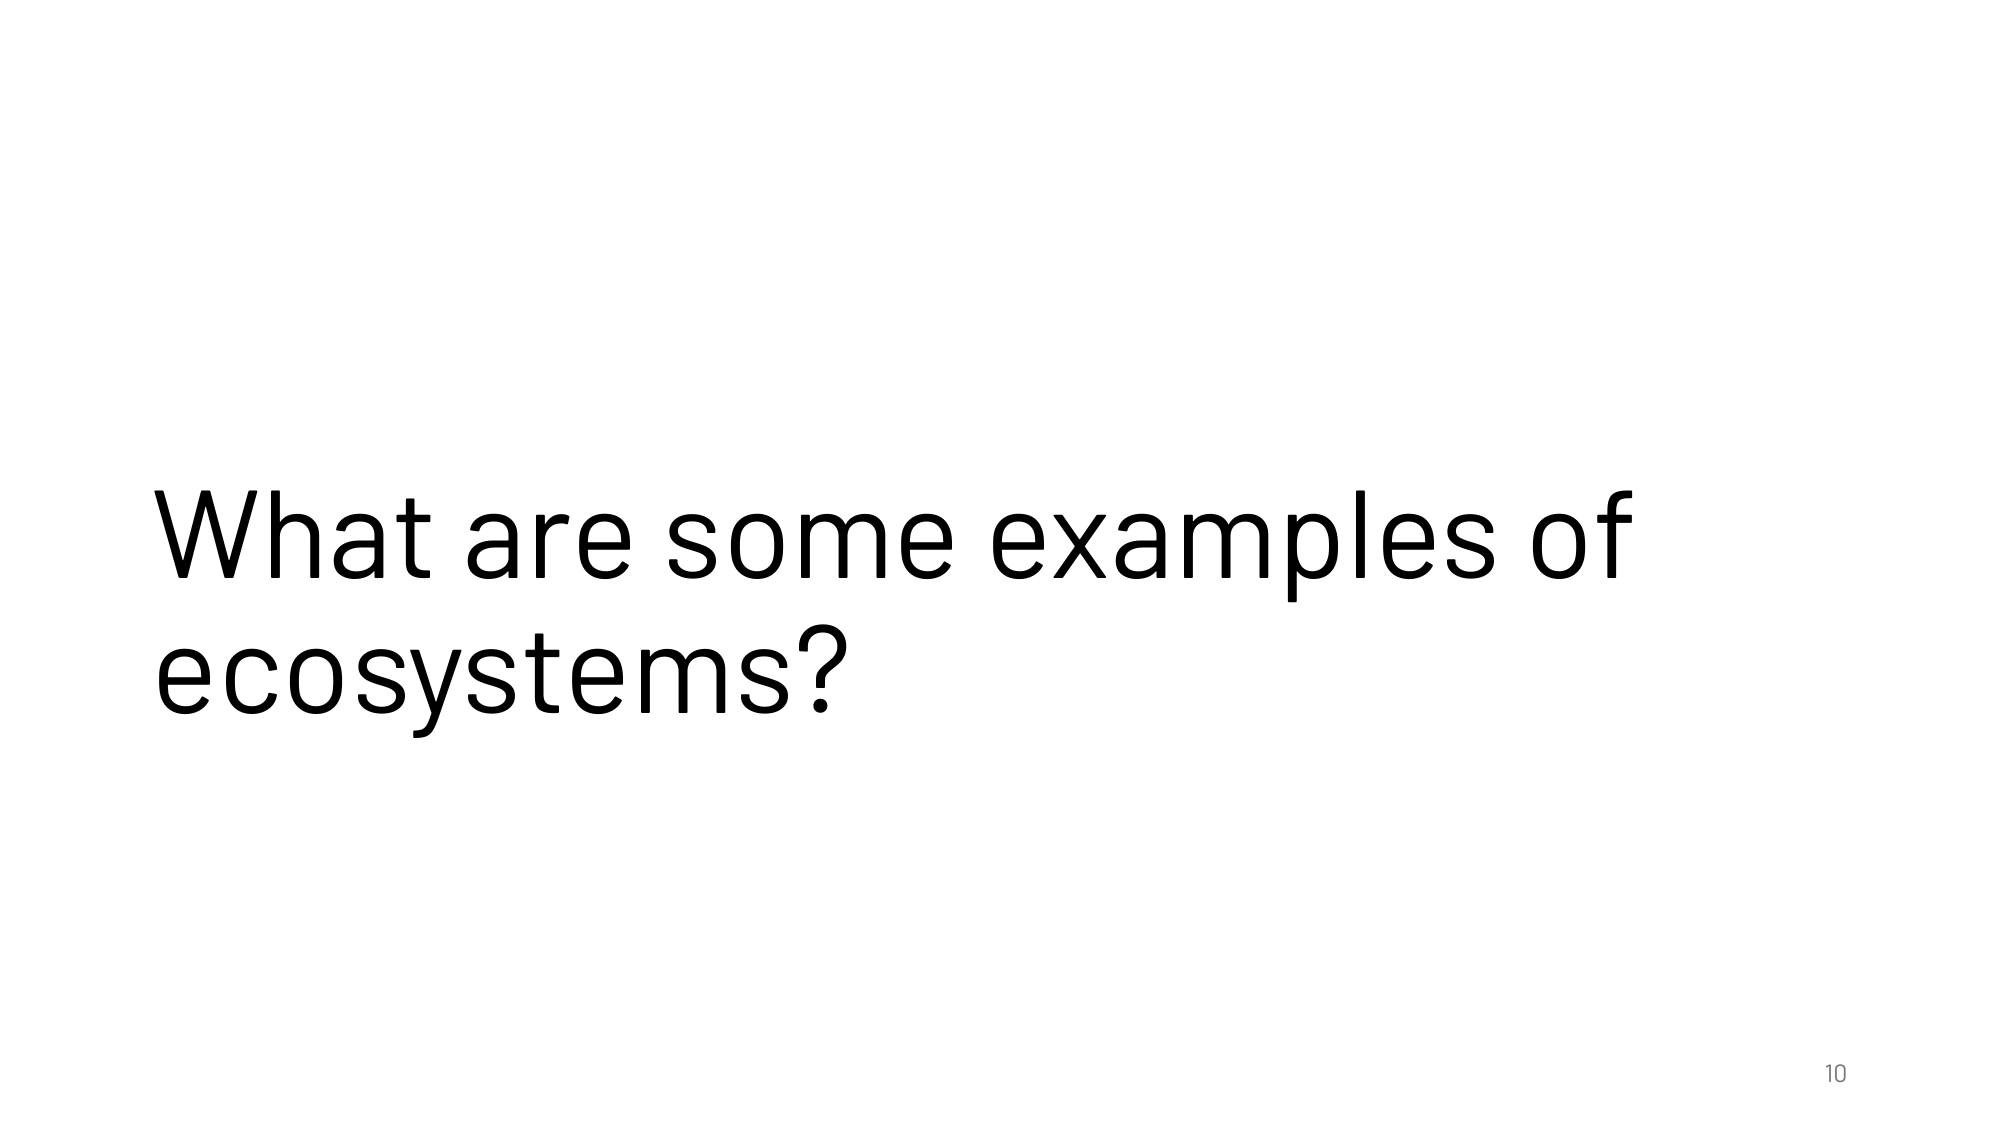

# What are some examples of ecosystems?

10